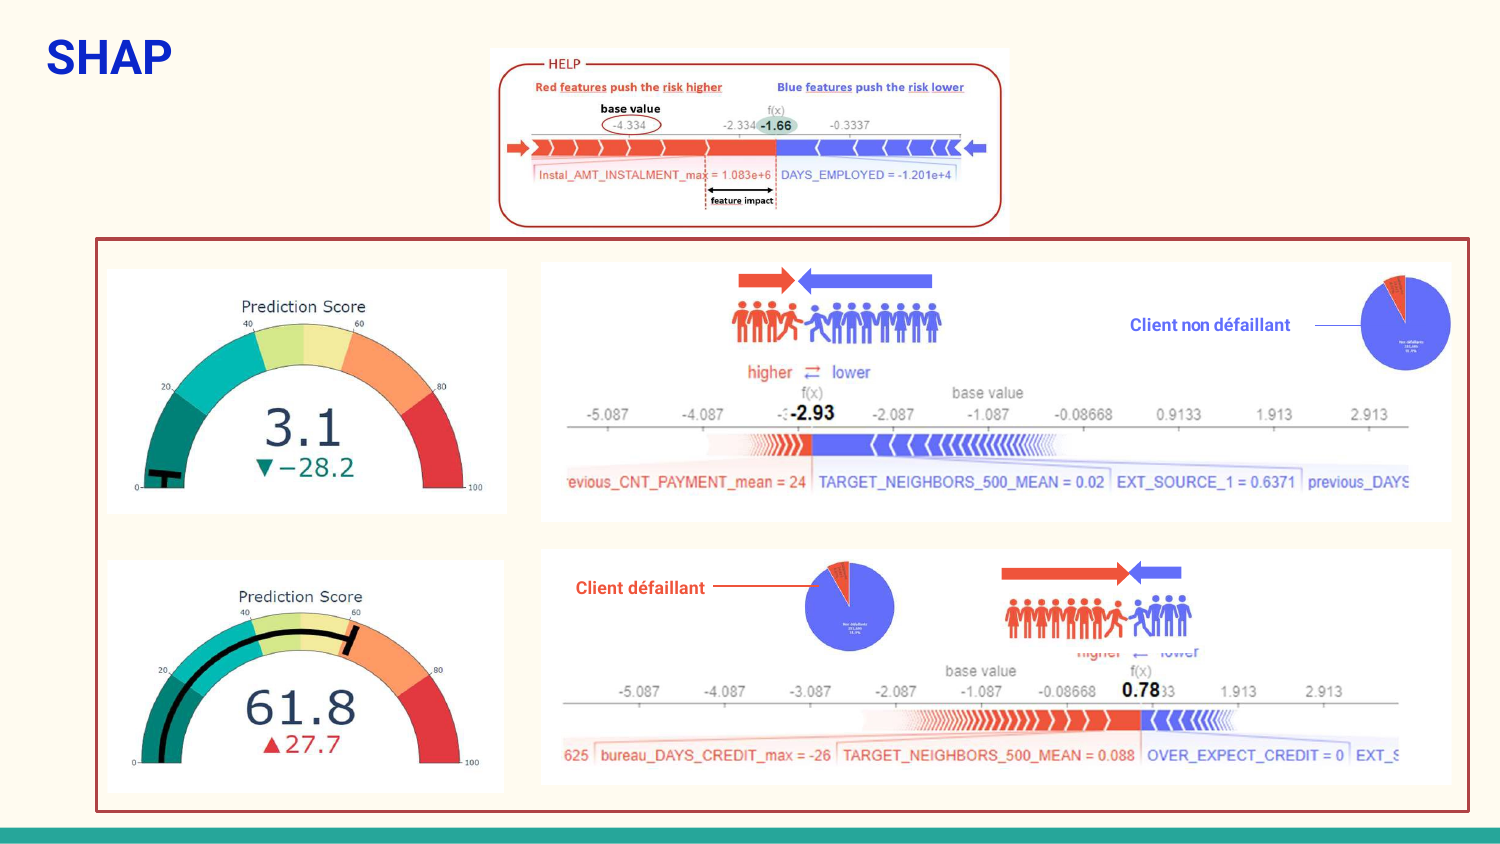

SHAP

Client défaillant

Client non défaillant
Client non défaillant
Exemple avec deux clients

Client non défaillant

27